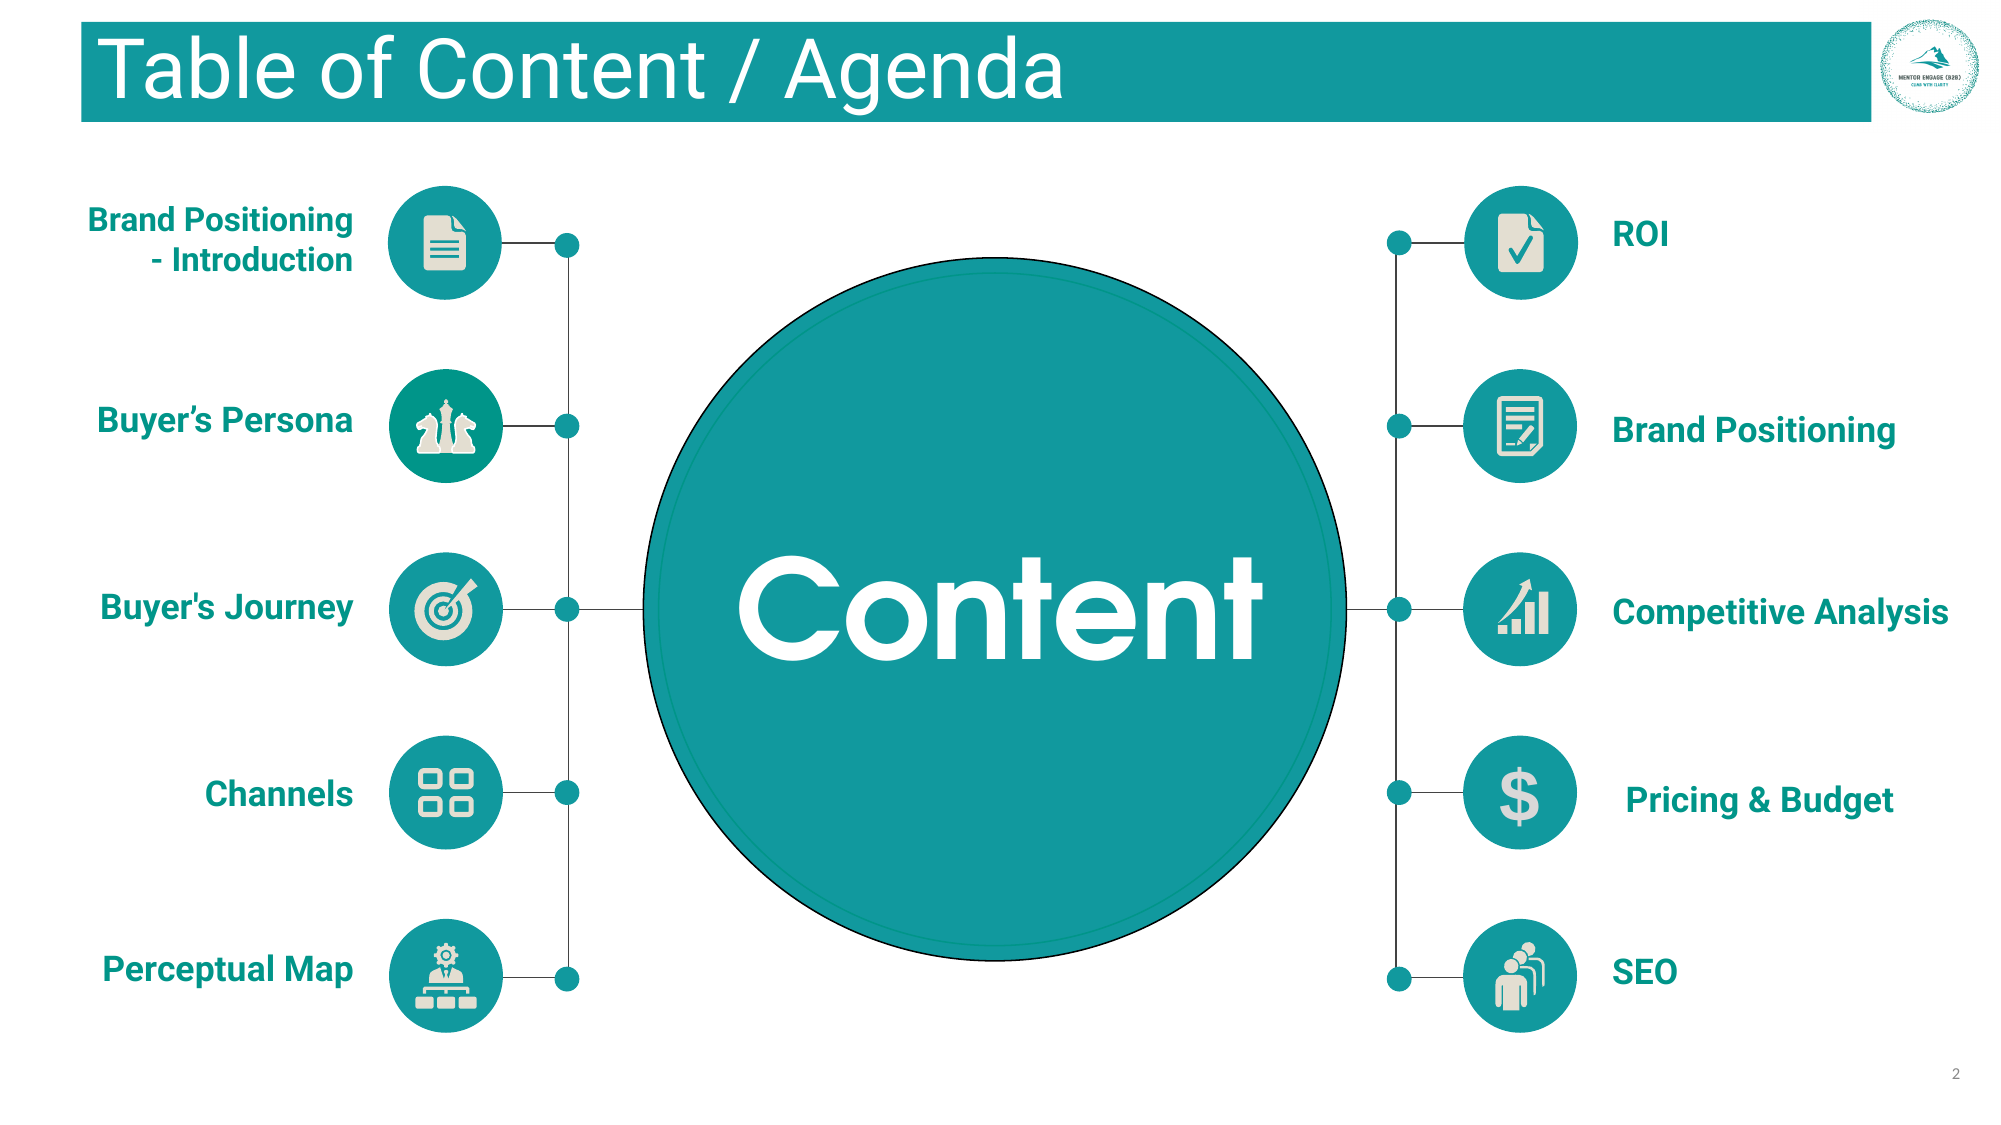

# Table of Content / Agenda

$

Brand Positioning - Introduction
Buyer’s Persona
Buyer's Journey
Channels
Perceptual Map
ROI
Brand Positioning
Competitive Analysis

SEO

Content
Pricing & Budget
2